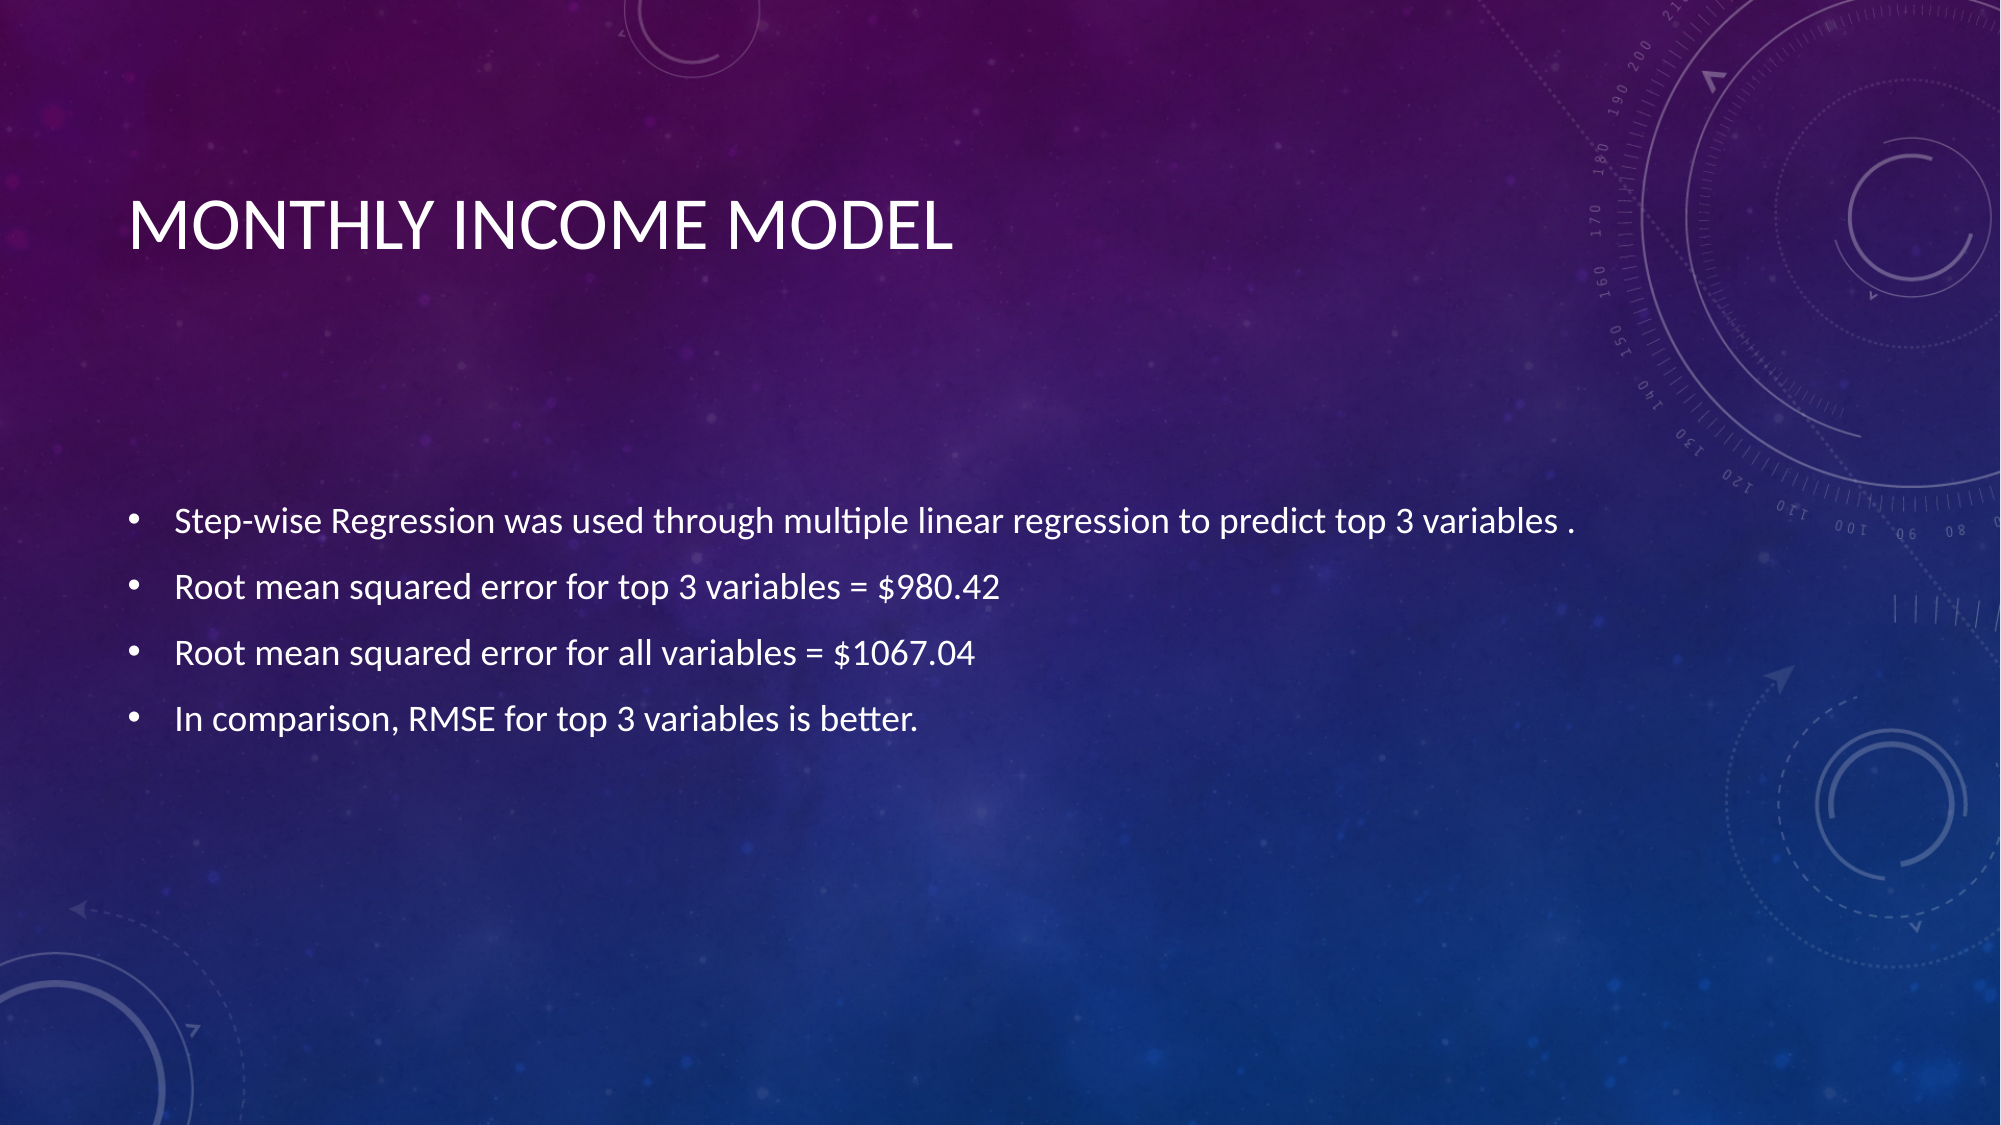

# Monthly Income Model
Step-wise Regression was used through multiple linear regression to predict top 3 variables .
Root mean squared error for top 3 variables = $980.42
Root mean squared error for all variables = $1067.04
In comparison, RMSE for top 3 variables is better.